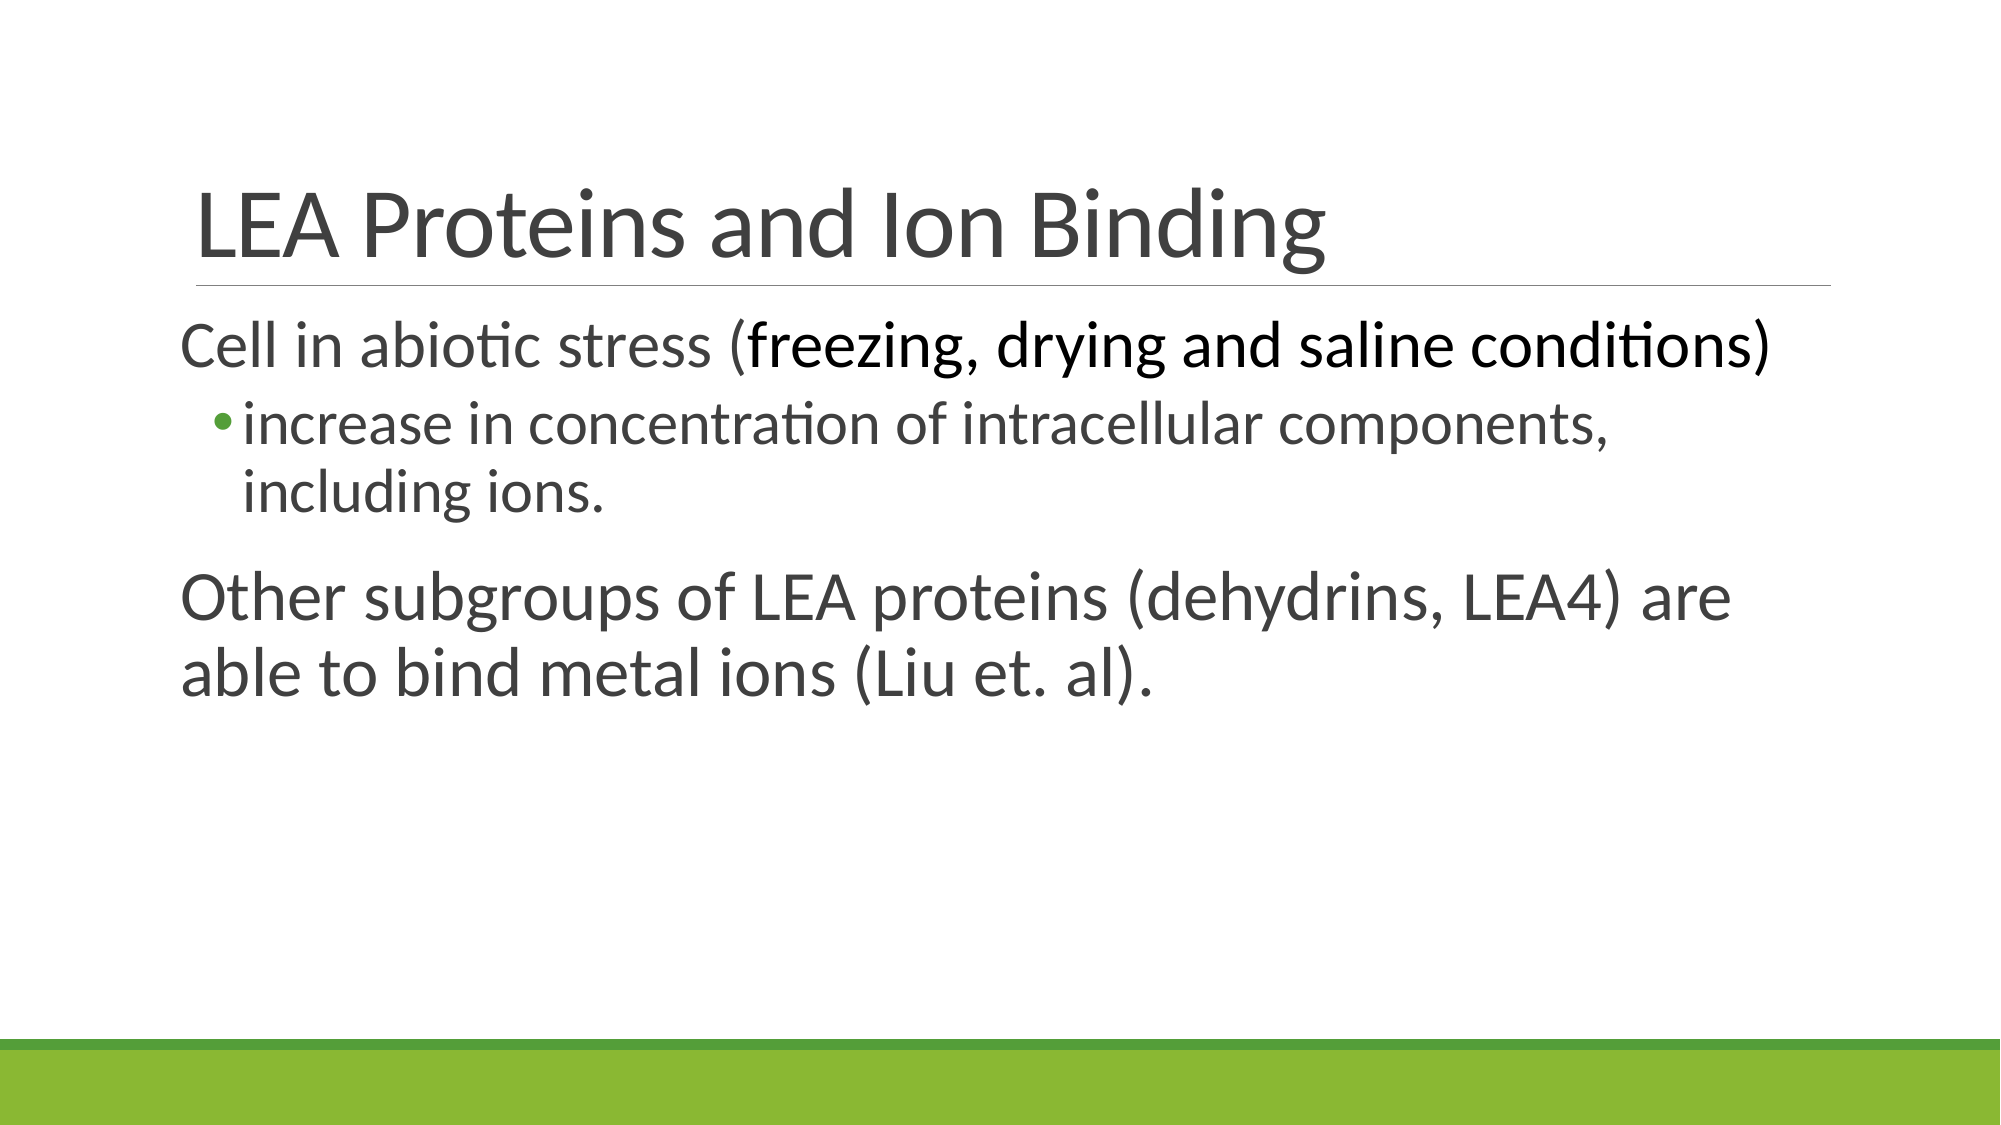

# LEA Proteins and Ion Binding
Cell in abiotic stress (freezing, drying and saline conditions)
increase in concentration of intracellular components, including ions.
Other subgroups of LEA proteins (dehydrins, LEA4) are able to bind metal ions (Liu et. al).